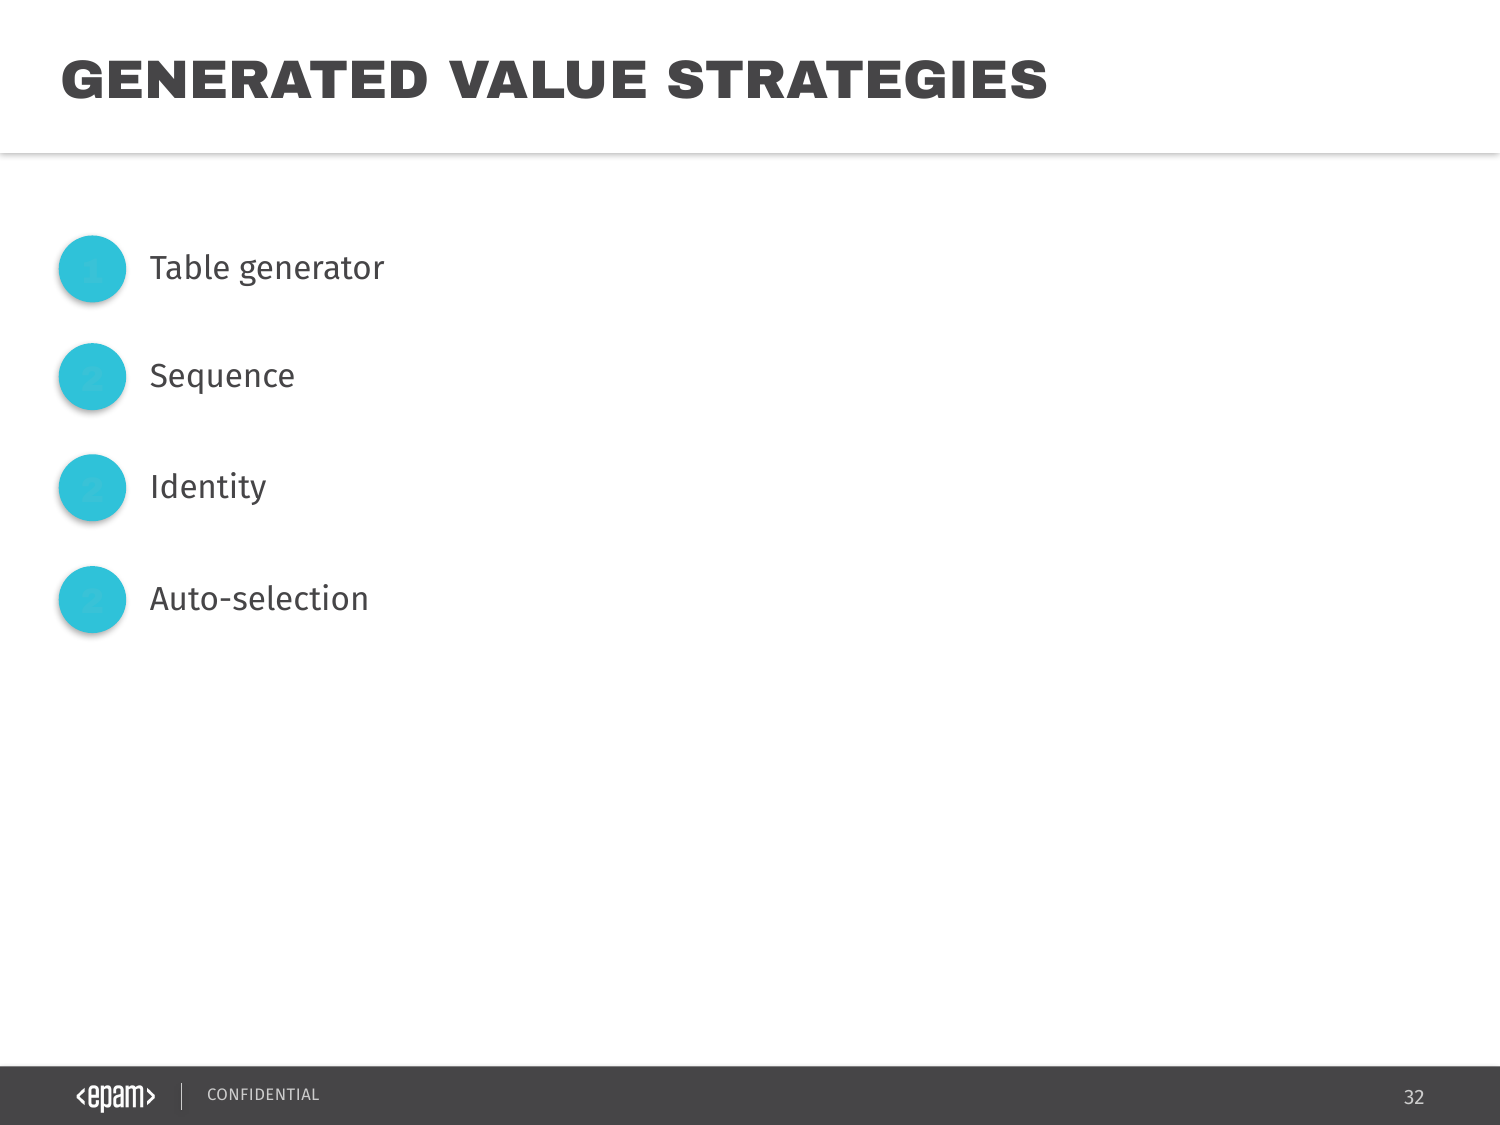

GENERATED VALUE STRATEGIES

1
Table generator

2
Sequence

2
Identity

2
Auto-selection